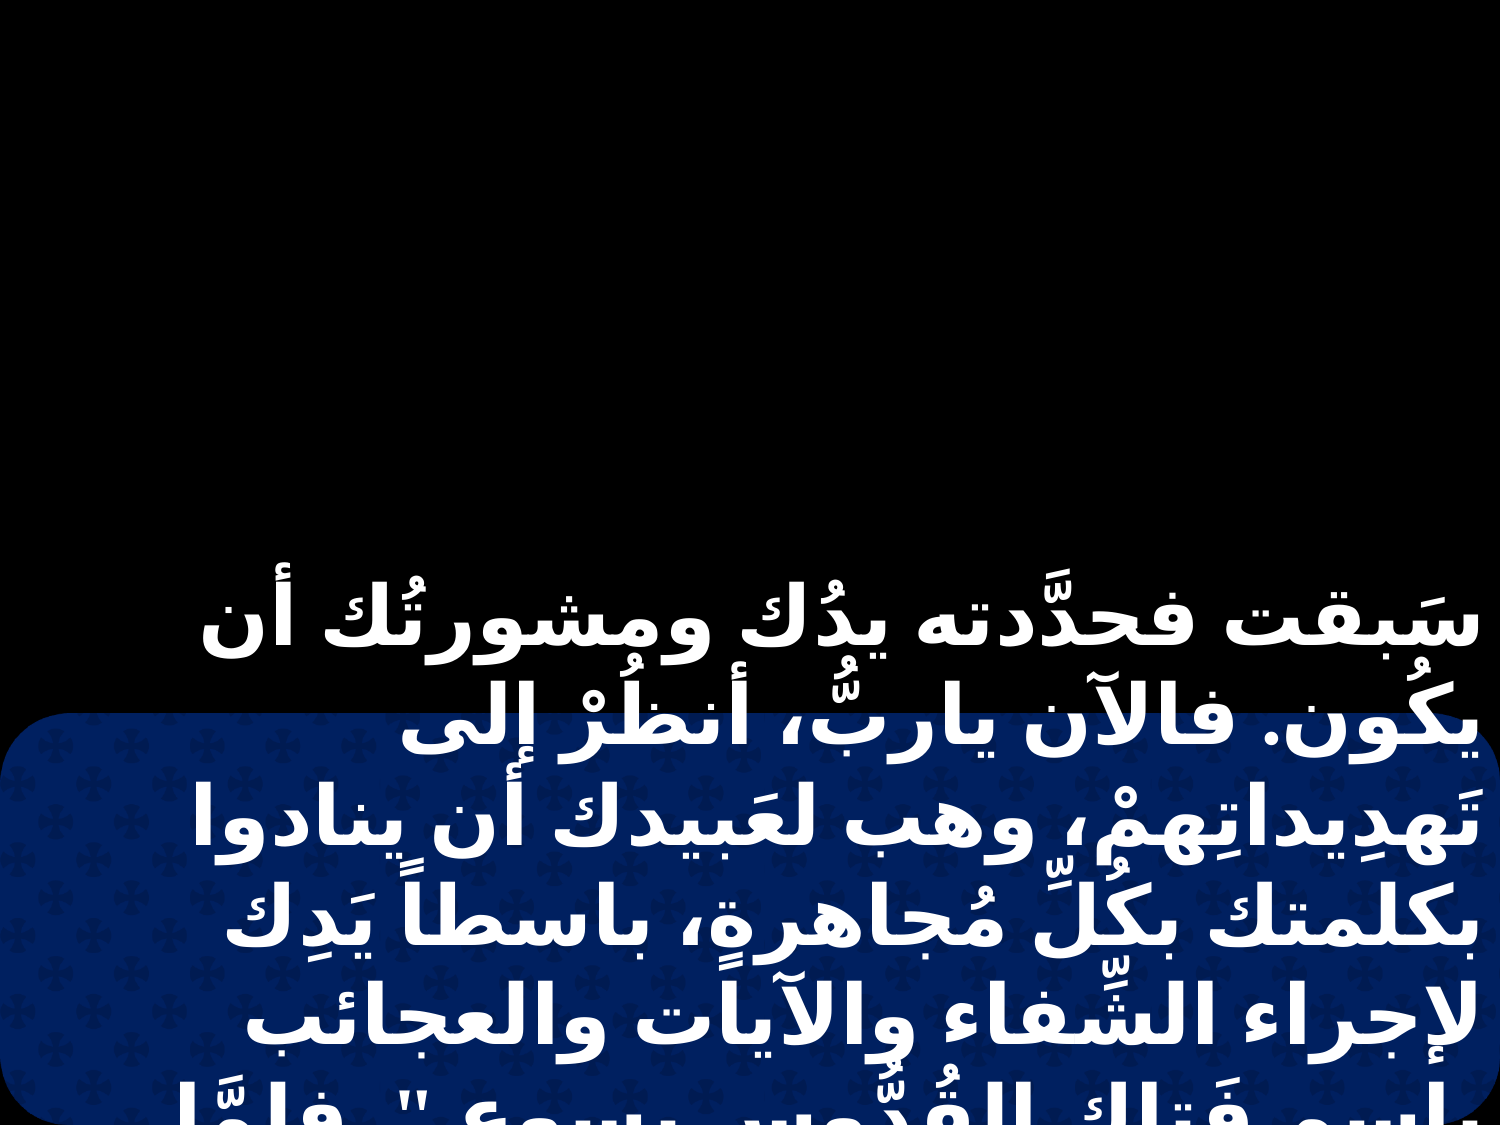

سَبقت فحدَّدته يدُك ومشورتُك أن يكُون. فالآن ياربُّ، أنظُرْ إلى تَهدِيداتِهمْ، وهب لعَبيدك أن ينادوا بكلمتك بكُلِّ مُجاهرةٍ، باسطاً يَدِك لإجراء الشِّفاء والآيات والعجائب باسم فَتاك القُدُّوس يسوع ". فلمَّا